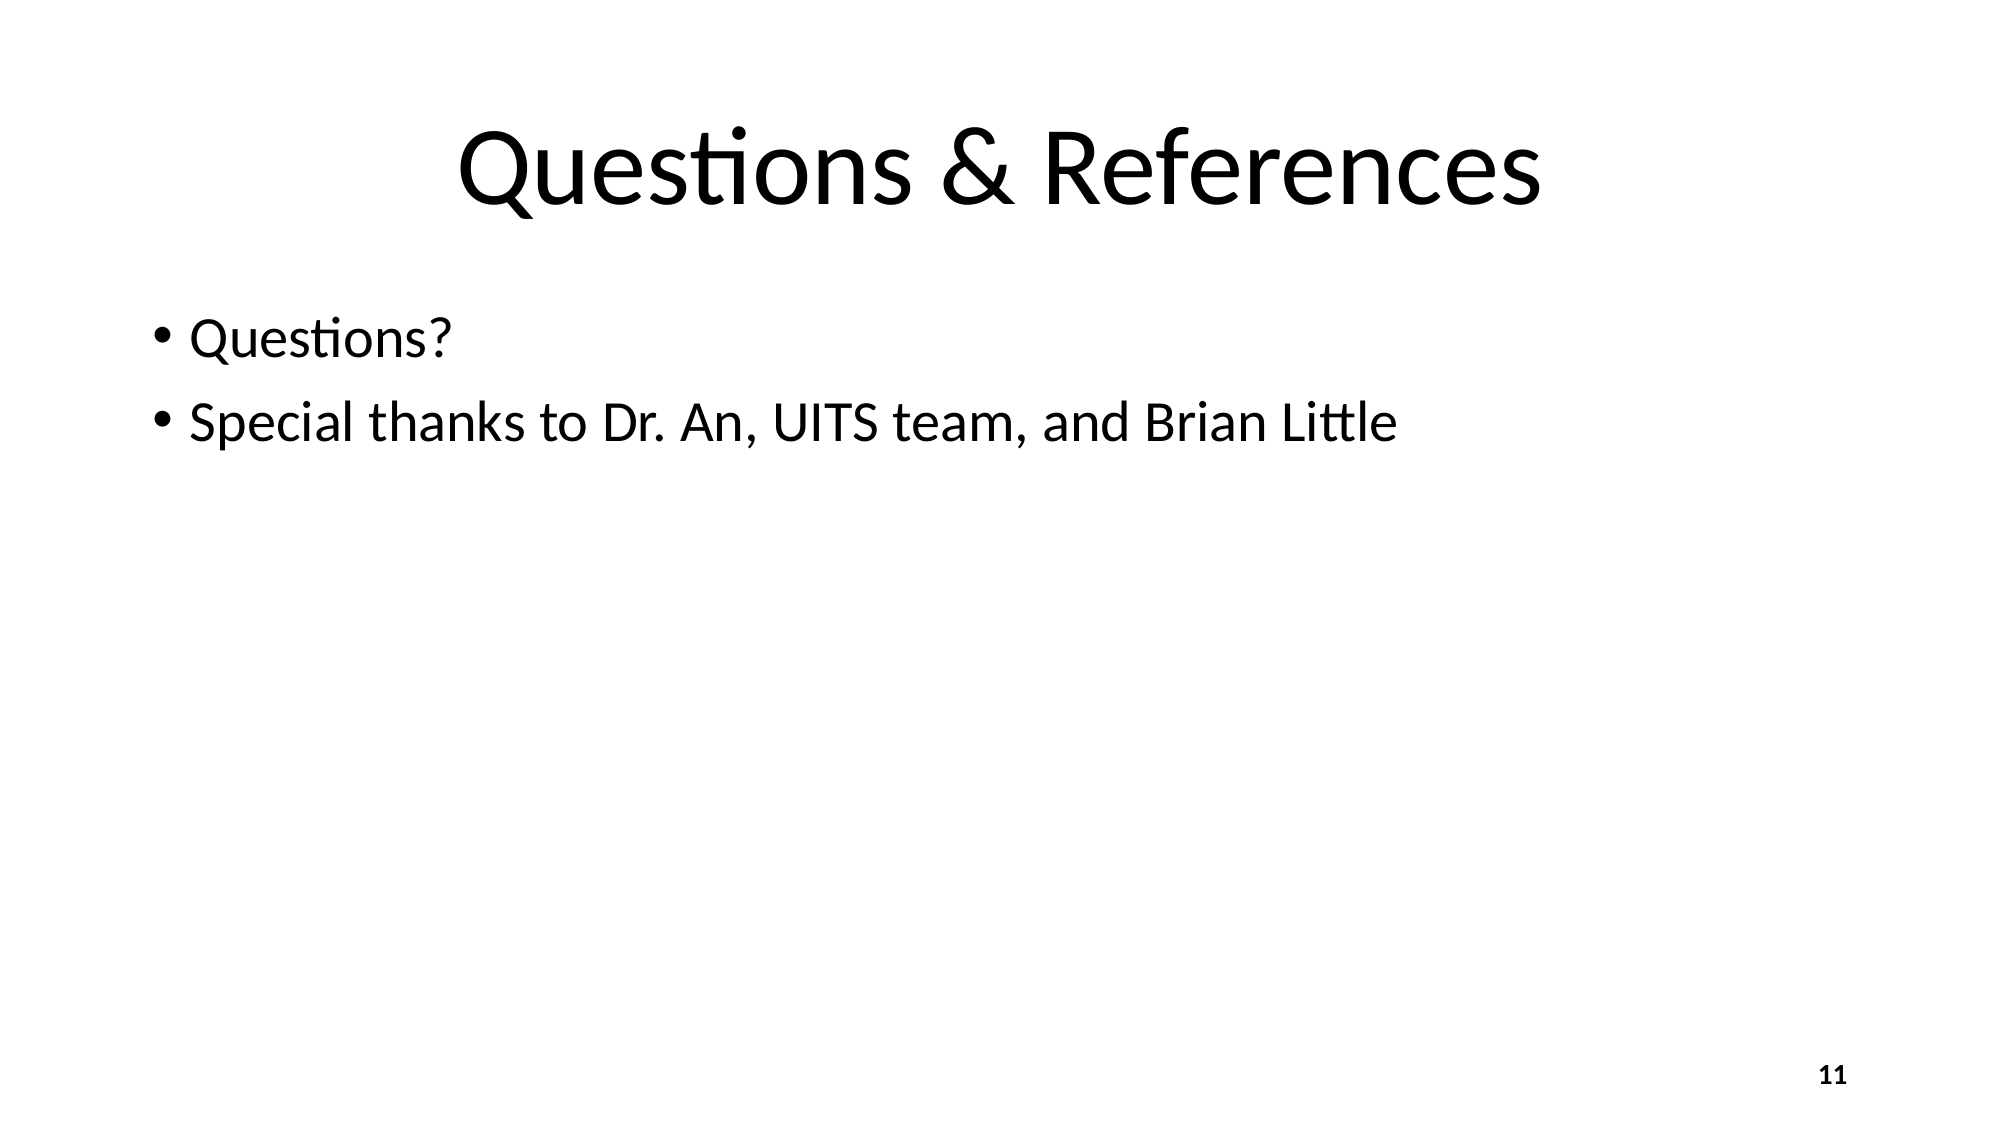

# Questions & References
Questions?
Special thanks to Dr. An, UITS team, and Brian Little
11